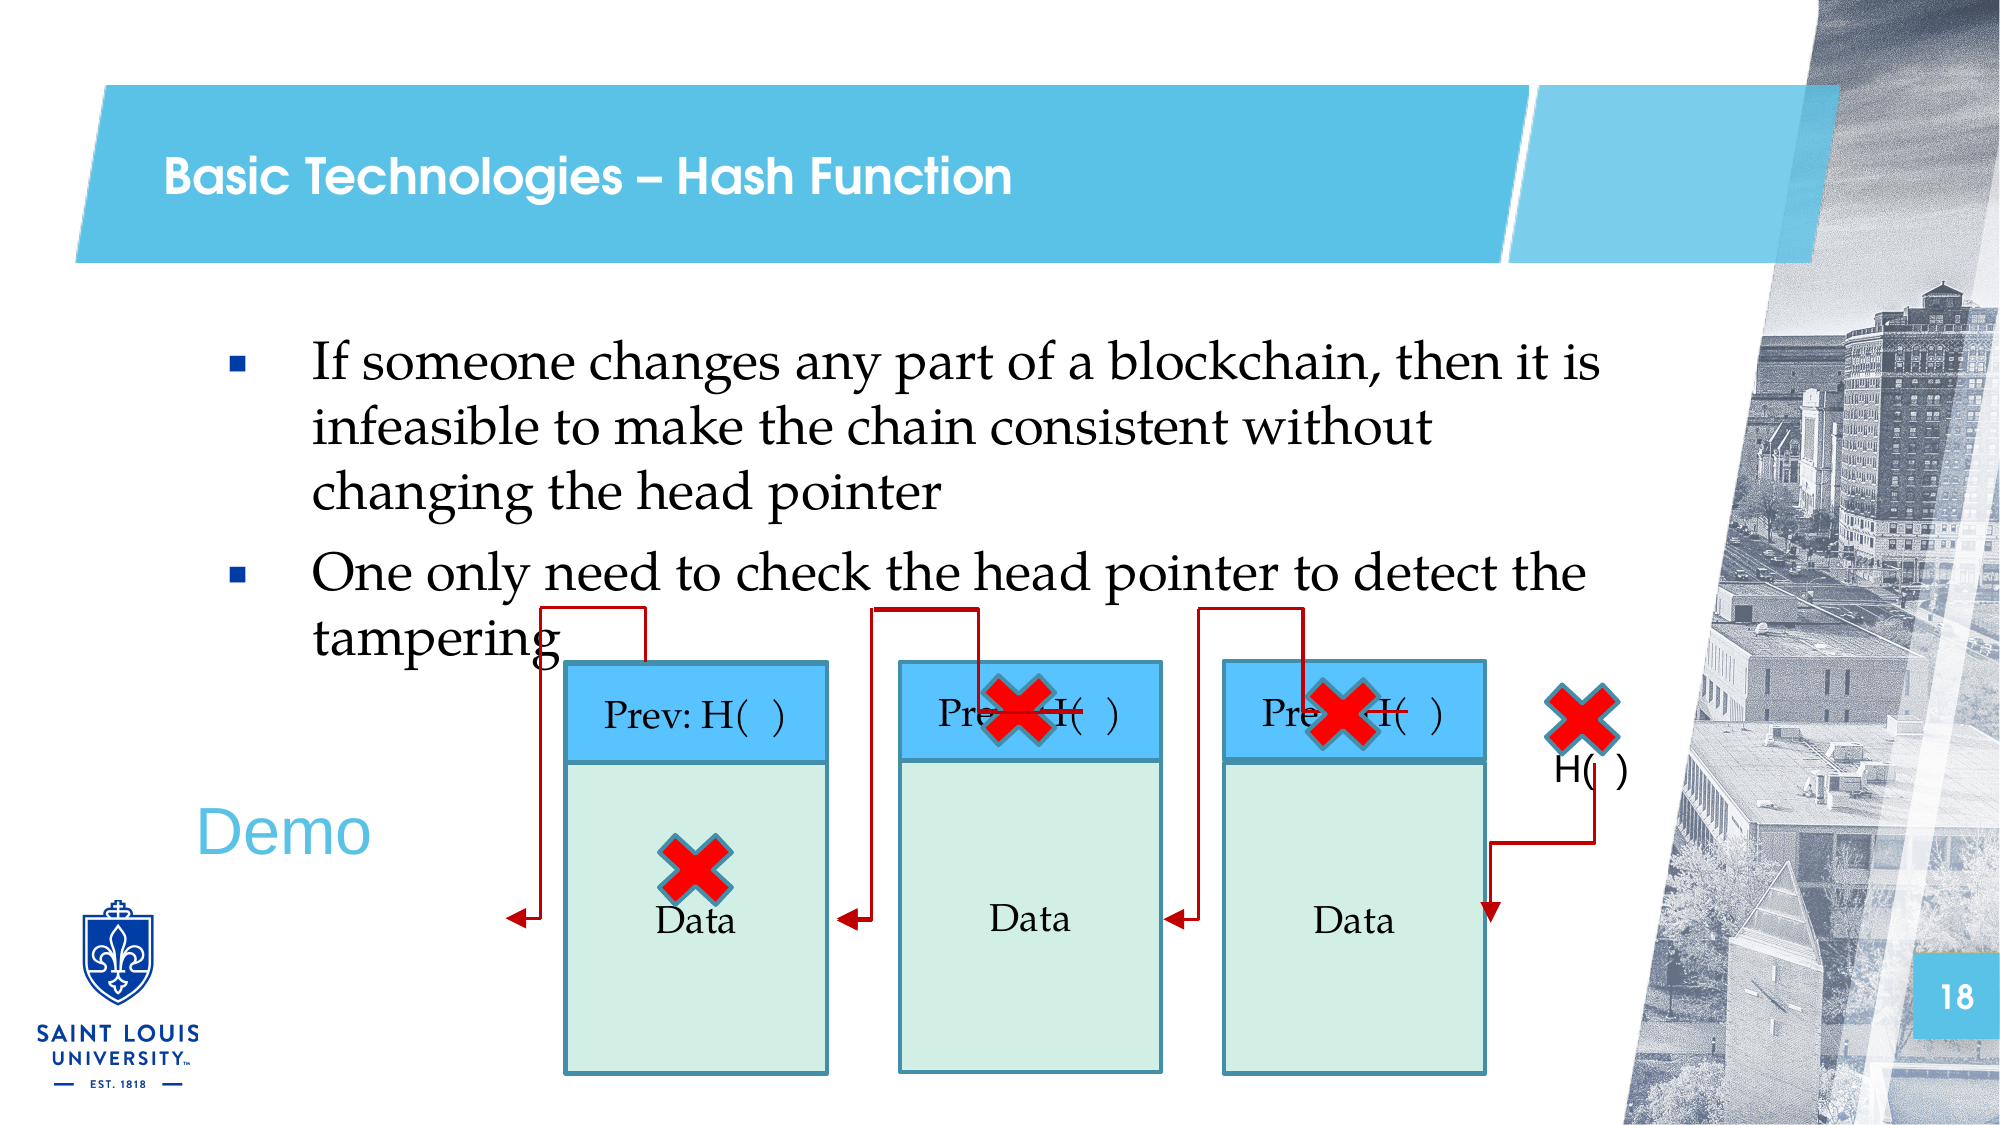

# Basic Technologies – Hash Function
If someone changes any part of a blockchain, then it is infeasible to make the chain consistent without changing the head pointer
One only need to check the head pointer to detect the tampering

Prev: H(  )
Data
Prev: H(  )
Data
Prev: H(  )
Data
Prev: H(  )
Data

H(  )
Demo

18